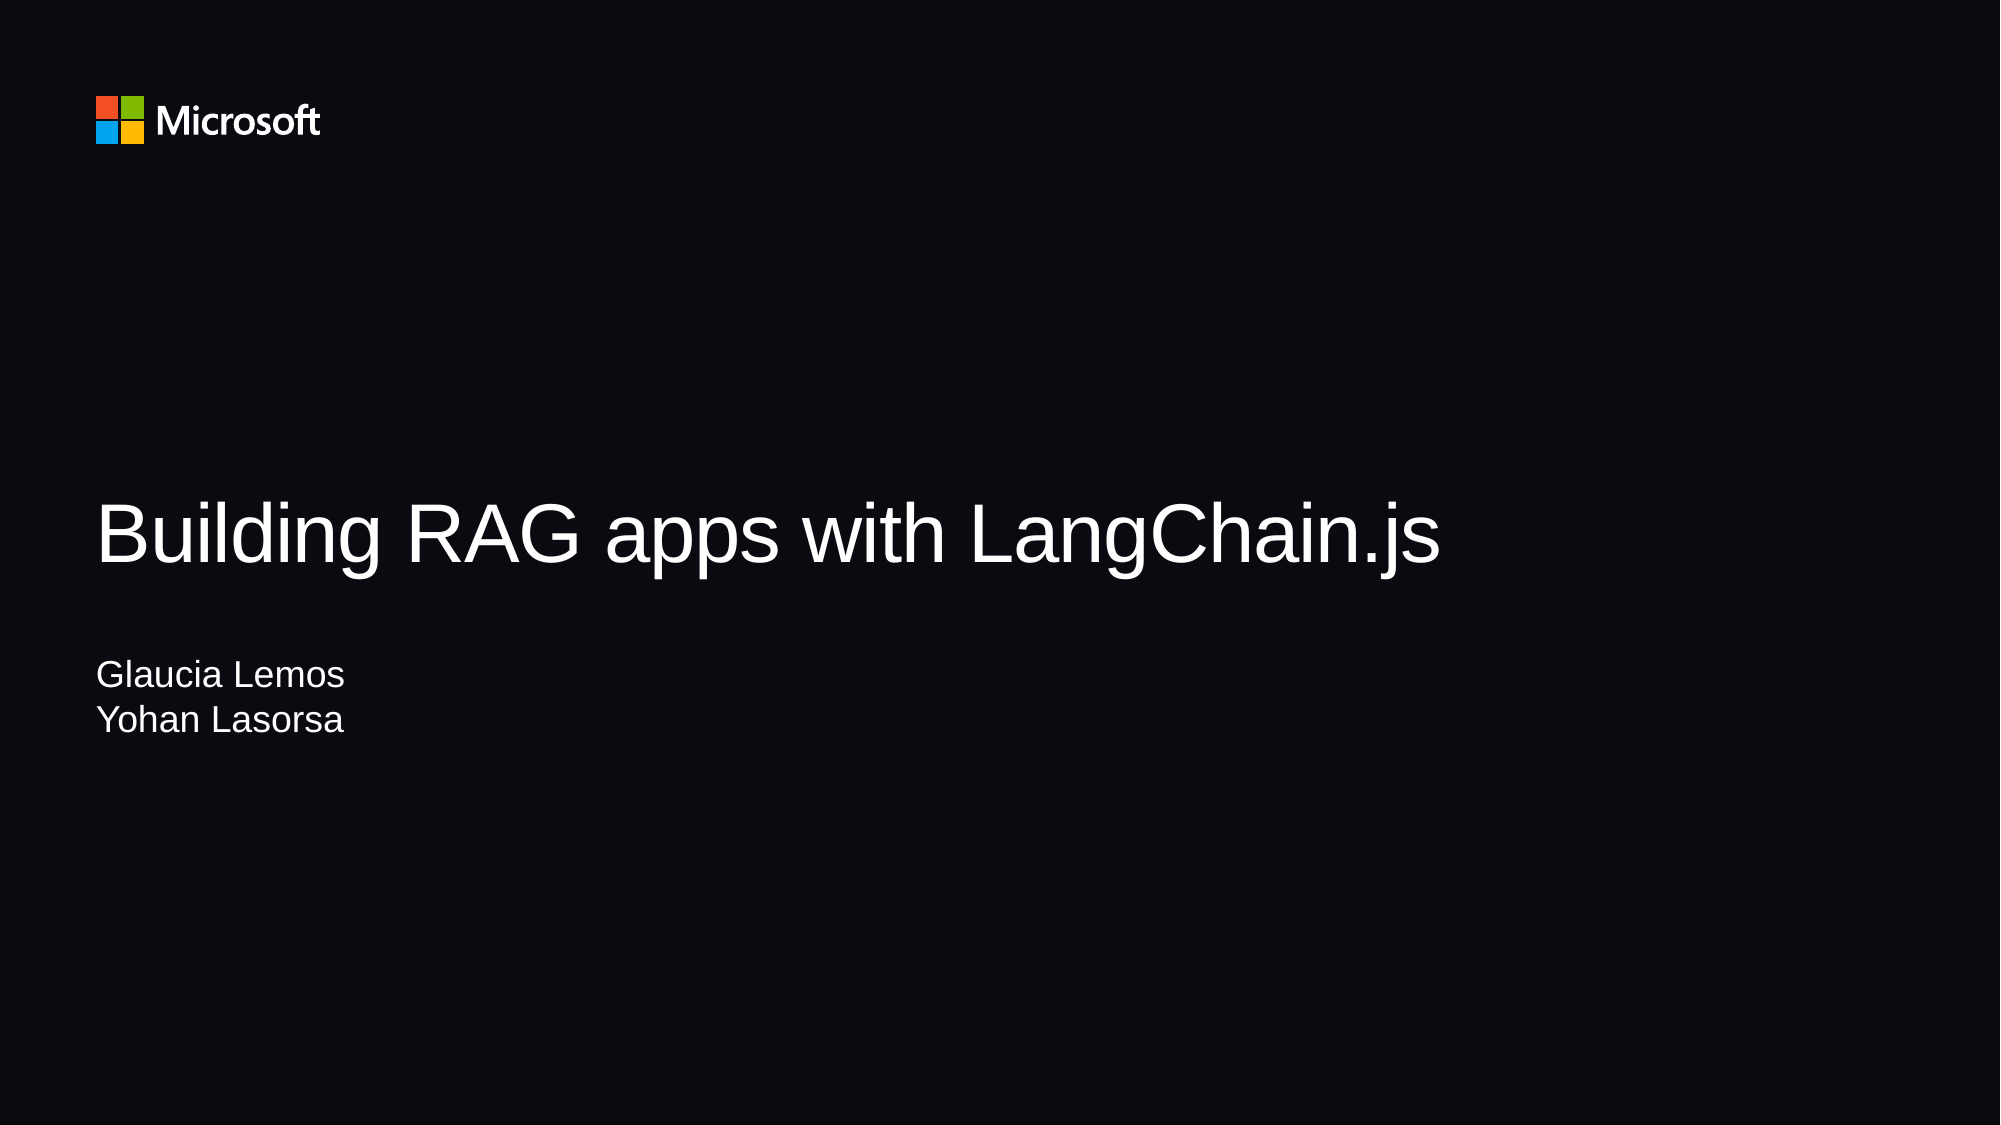

# Building RAG apps with LangChain.js
Glaucia Lemos
Yohan Lasorsa